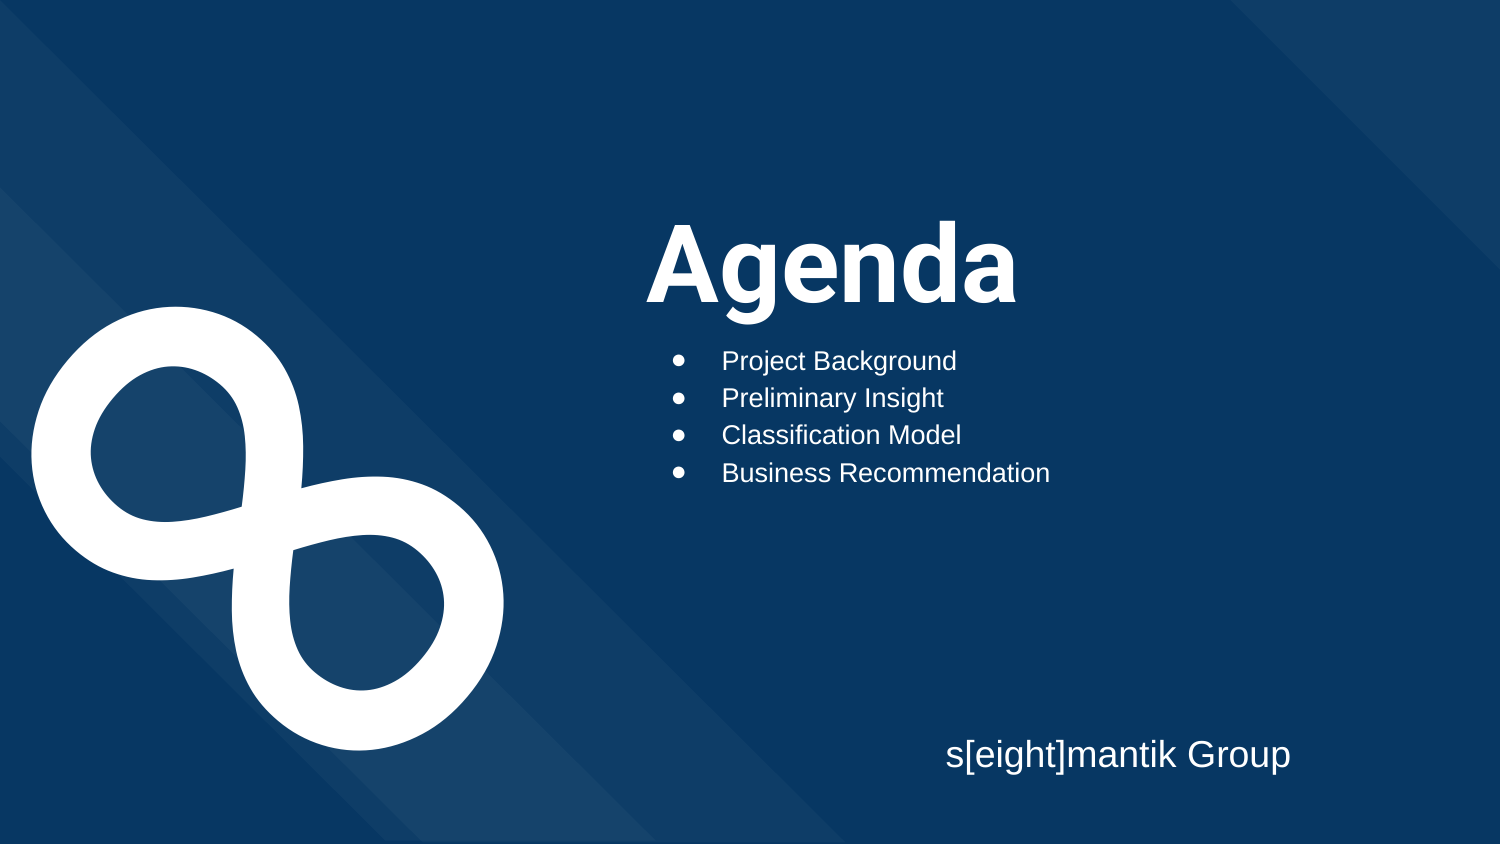

Agenda
Project Background
Preliminary Insight
Classification Model
Business Recommendation
s[eight]mantik Group